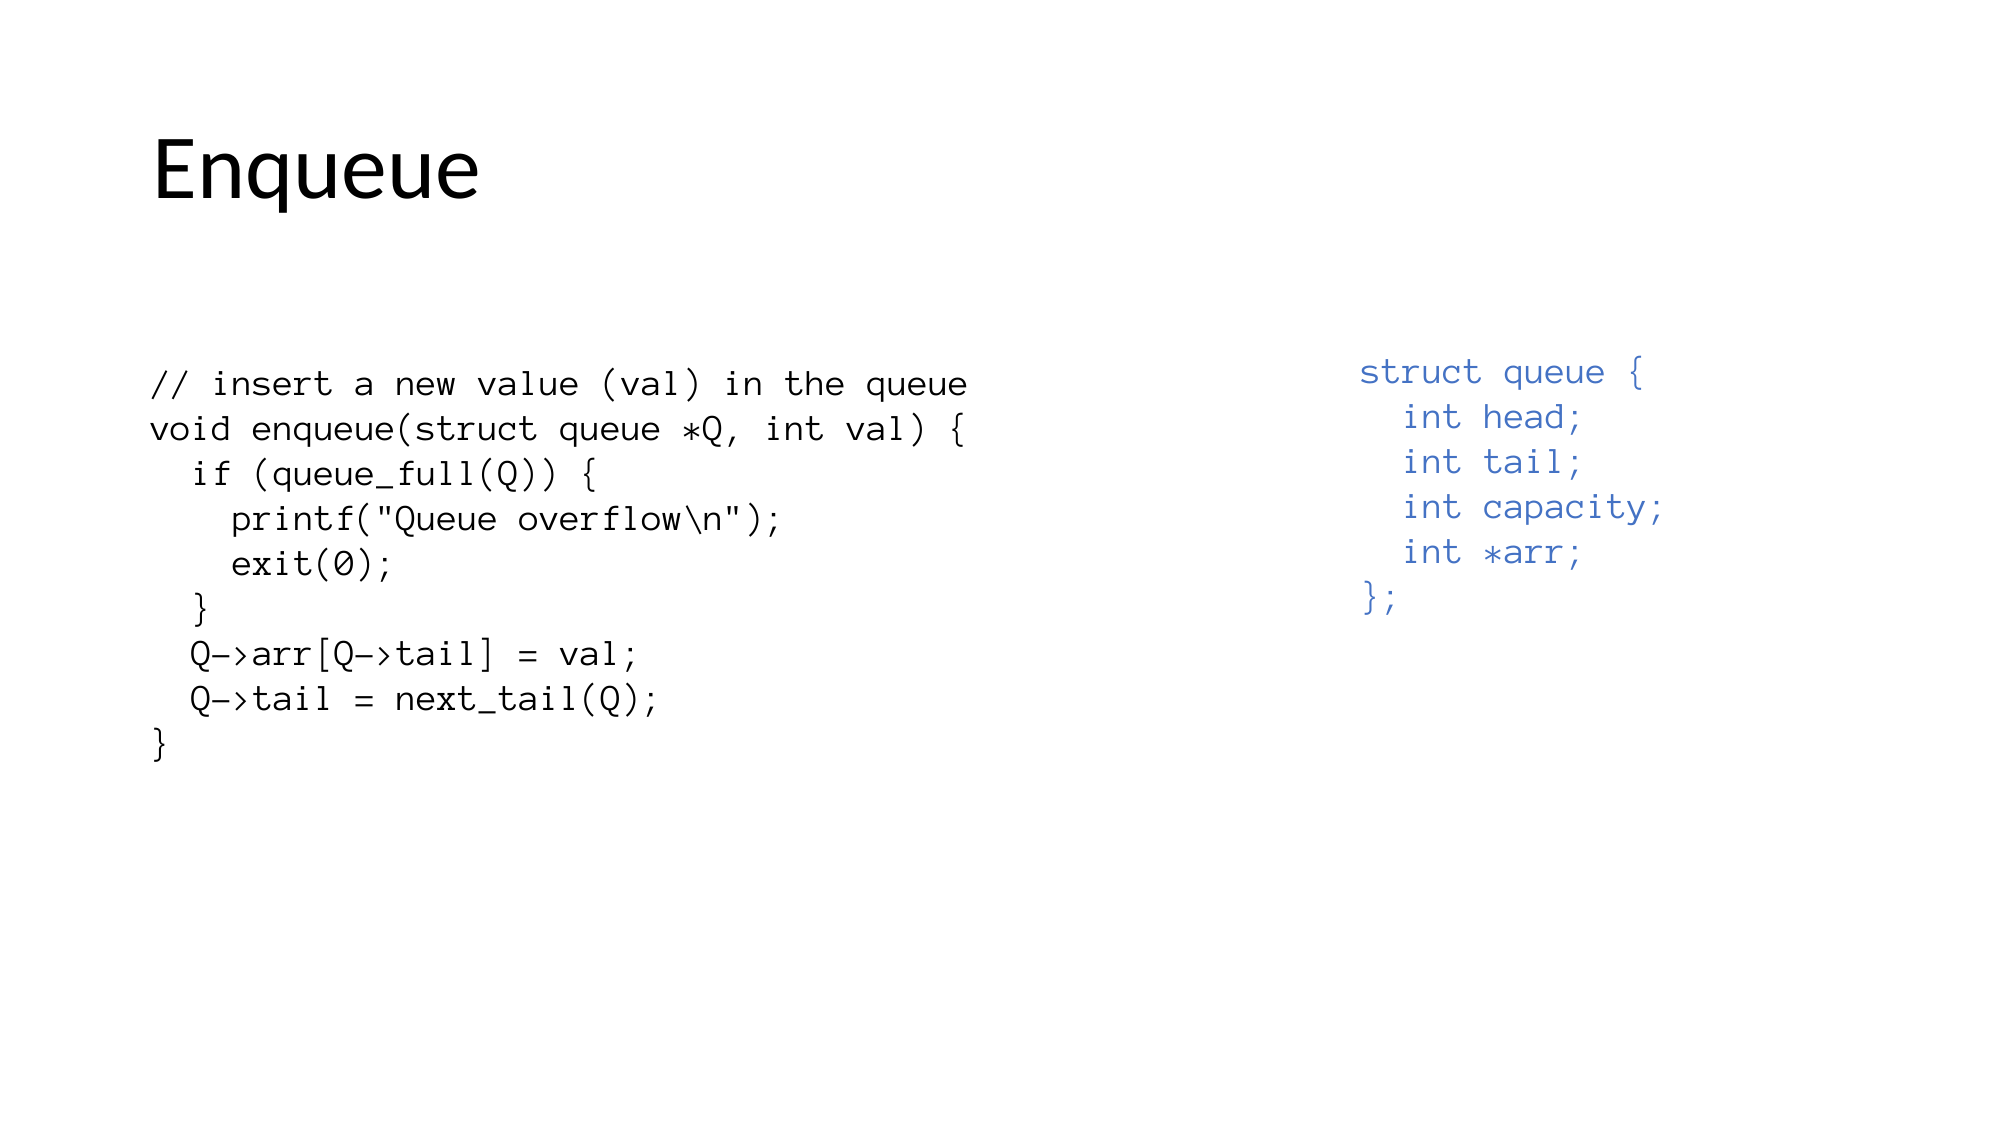

# Enqueue
struct queue {
  int head;
  int tail;
  int capacity;
  int *arr;
};
// insert a new value (val) in the queue
void enqueue(struct queue *Q, int val) {
  if (queue_full(Q)) {
    printf("Queue overflow\n");
    exit(0);
  }
  Q->arr[Q->tail] = val;
  Q->tail = next_tail(Q);
}